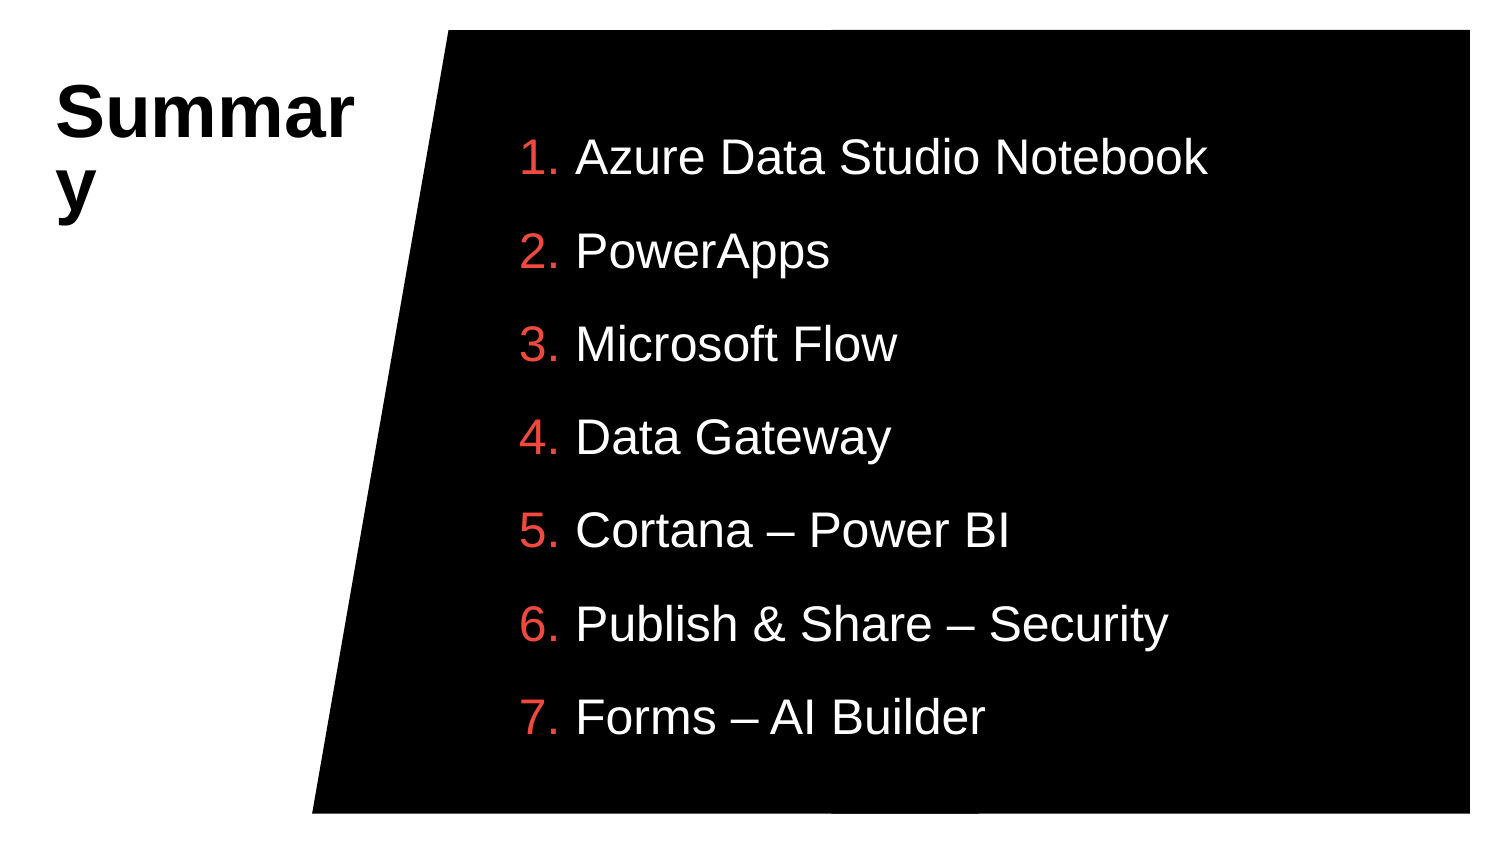

# Summary
Azure Data Studio Notebook
PowerApps
Microsoft Flow
Data Gateway
Cortana – Power BI
Publish & Share – Security
Forms – AI Builder